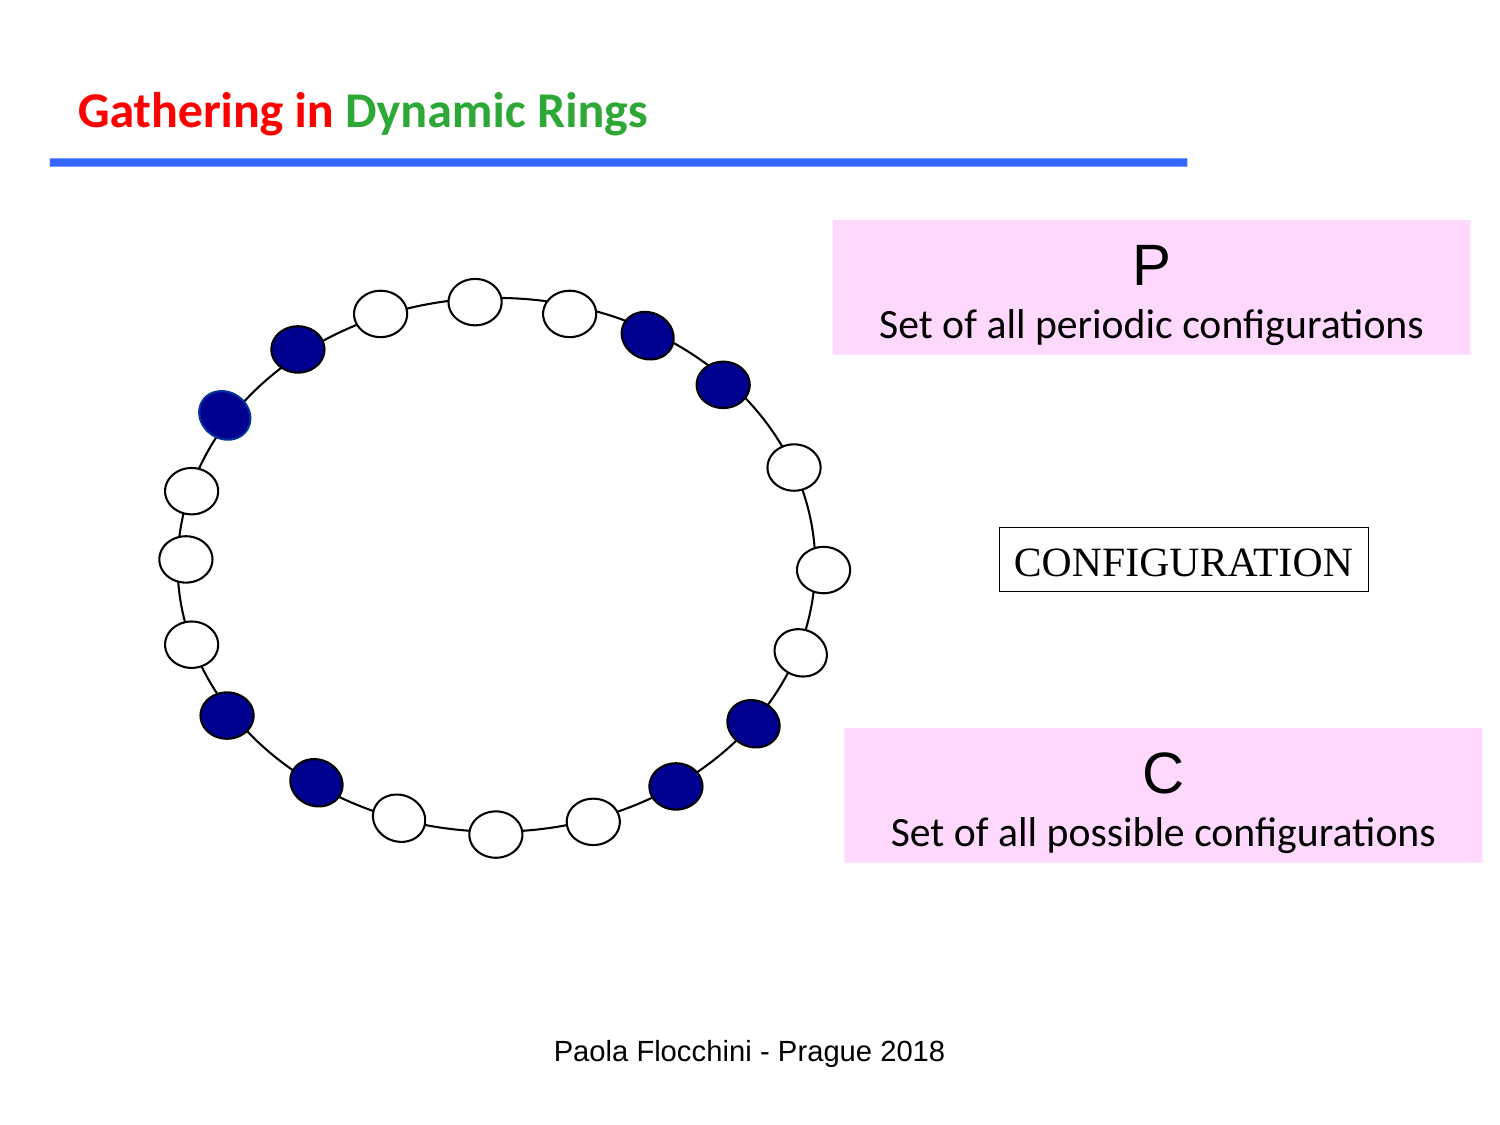

Gathering in Dynamic Rings

P
Set of all periodic configurations

CONFIGURATION

C
Set of all possible configurations

Paola Flocchini - Prague 2018